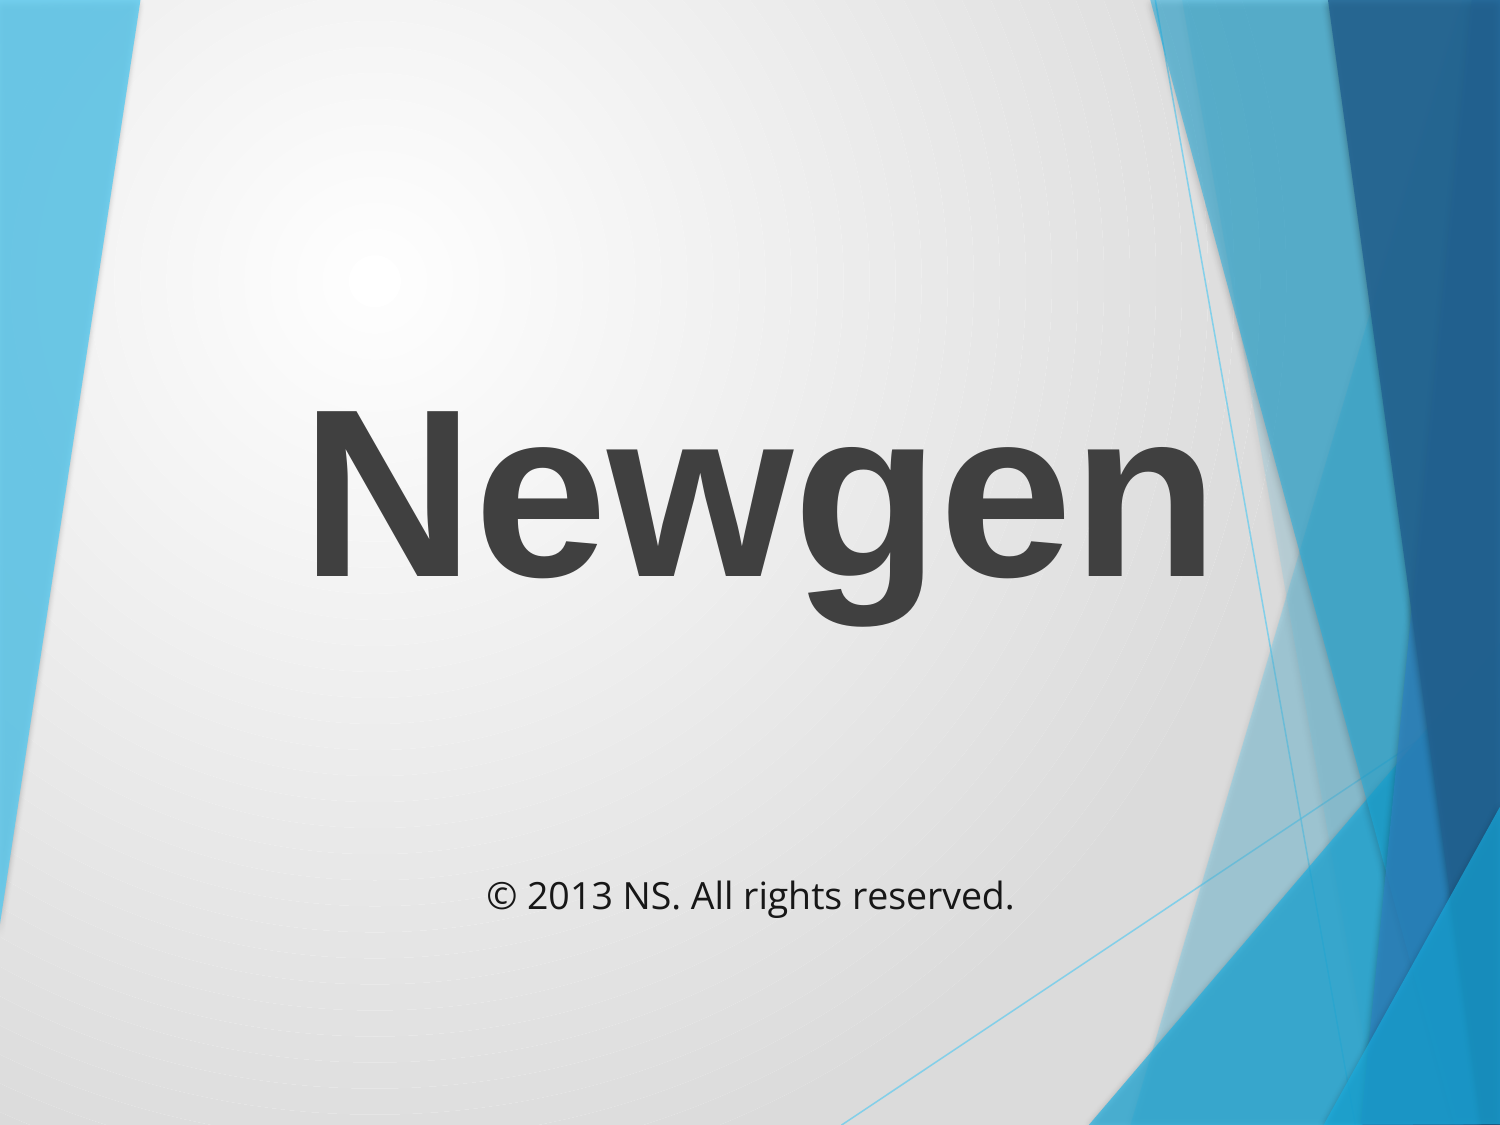

# Newgen

© 2013 NS. All rights reserved.